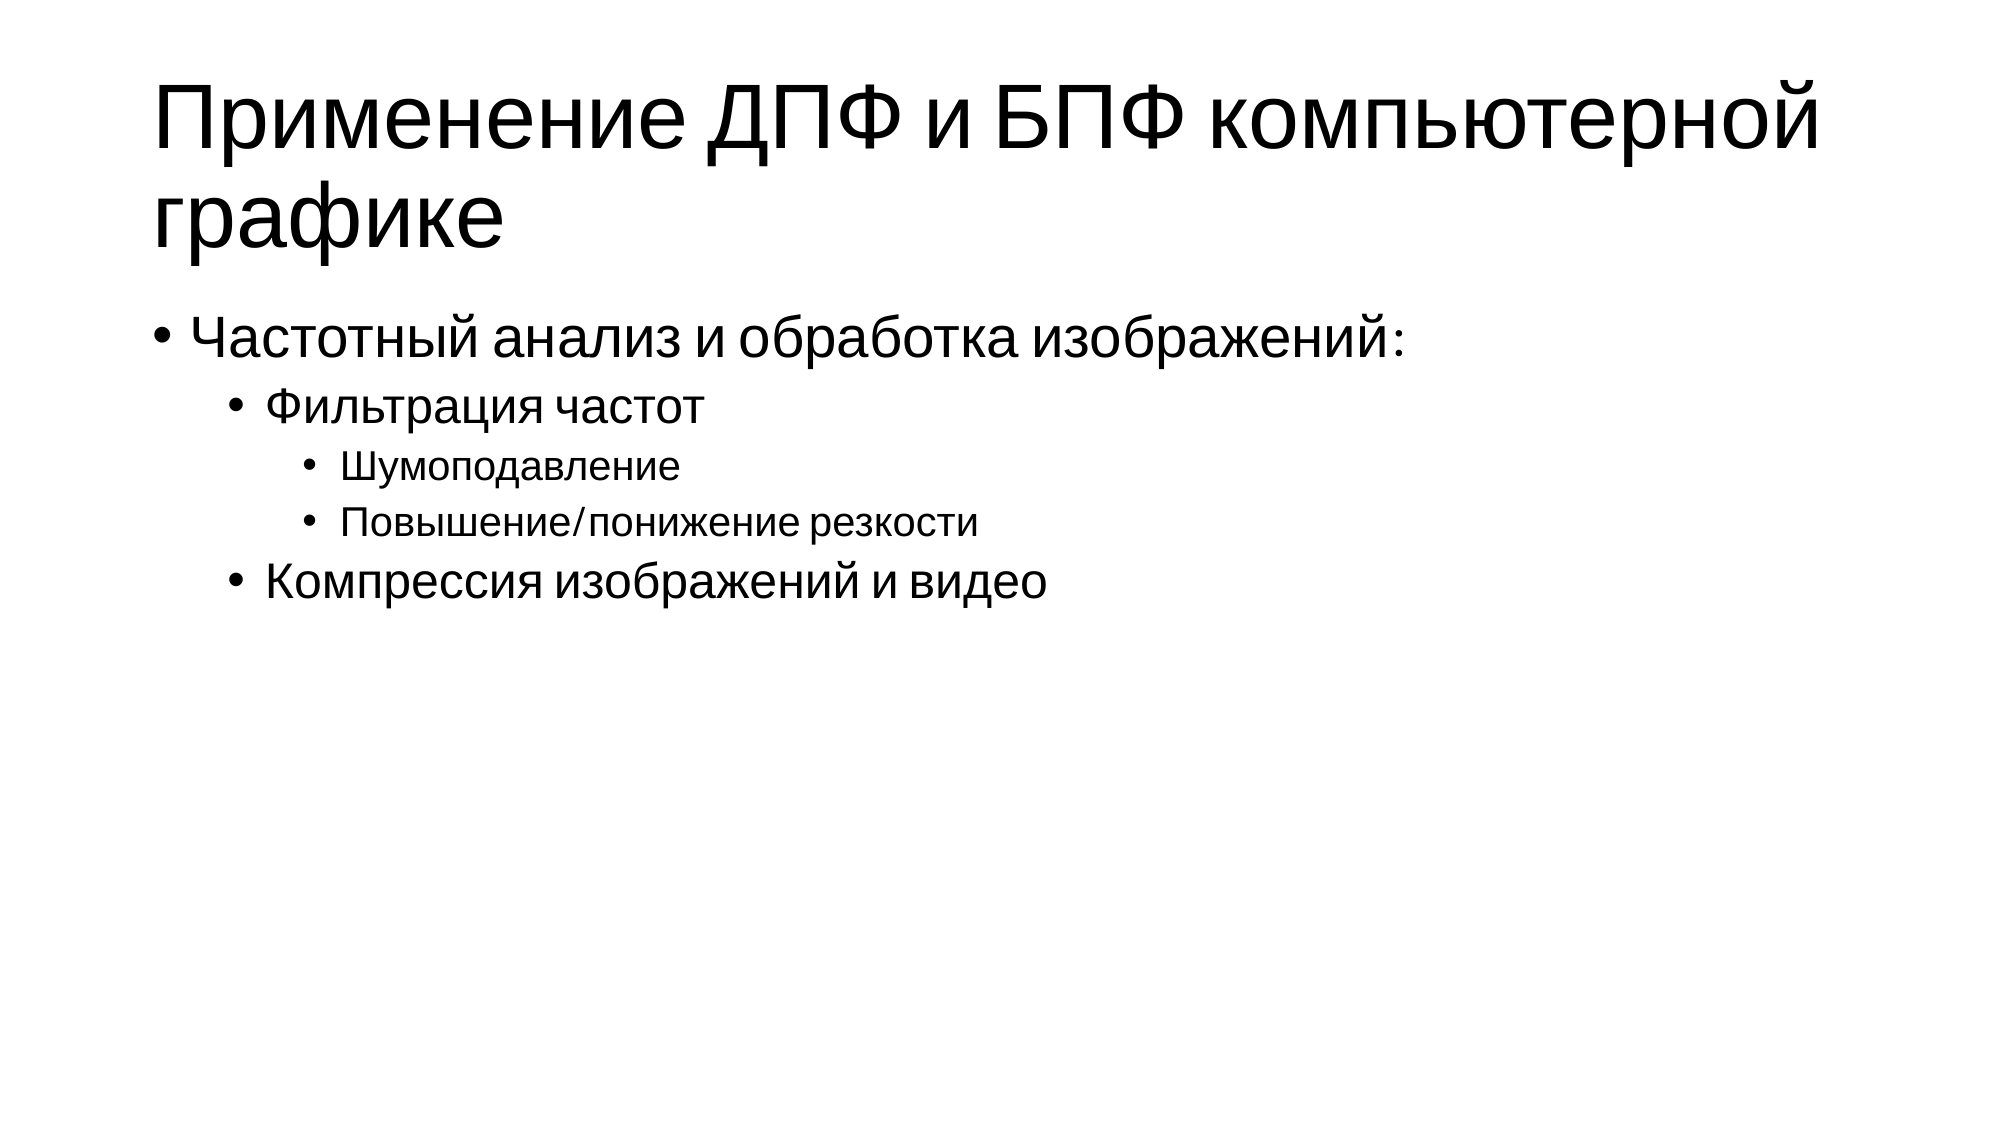

# Применение ДПФ и БПФ компьютерной графике
Частотный анализ и обработка изображений:
Фильтрация частот
Шумоподавление
Повышение/понижение резкости
Компрессия изображений и видео